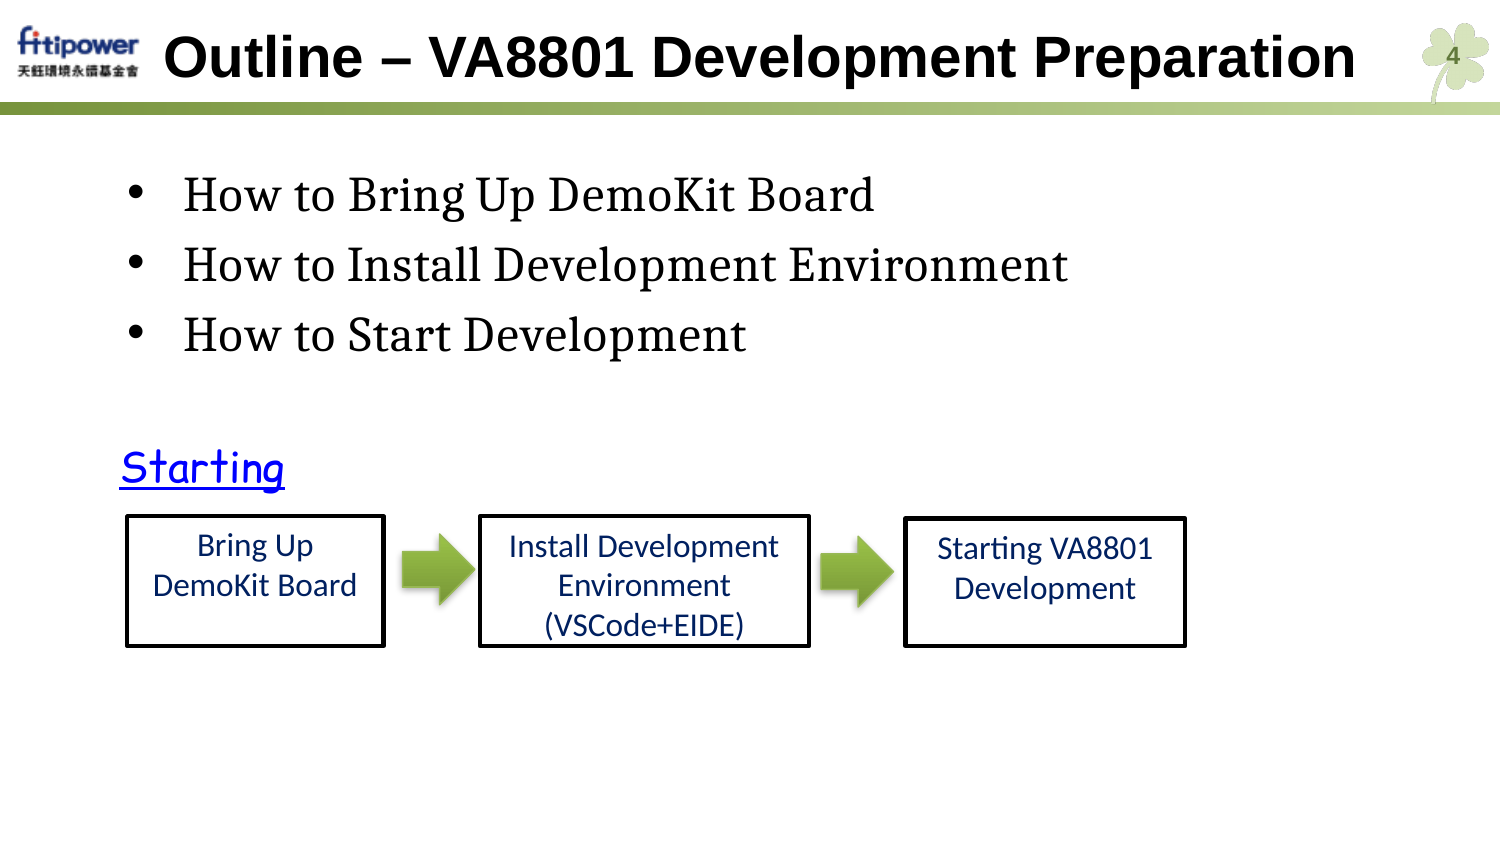

# Outline – VA8801 Development Preparation
4
How to Bring Up DemoKit Board
How to Install Development Environment
How to Start Development
Starting
Bring Up DemoKit Board
Install Development Environment
(VSCode+EIDE)
Starting VA8801 Development